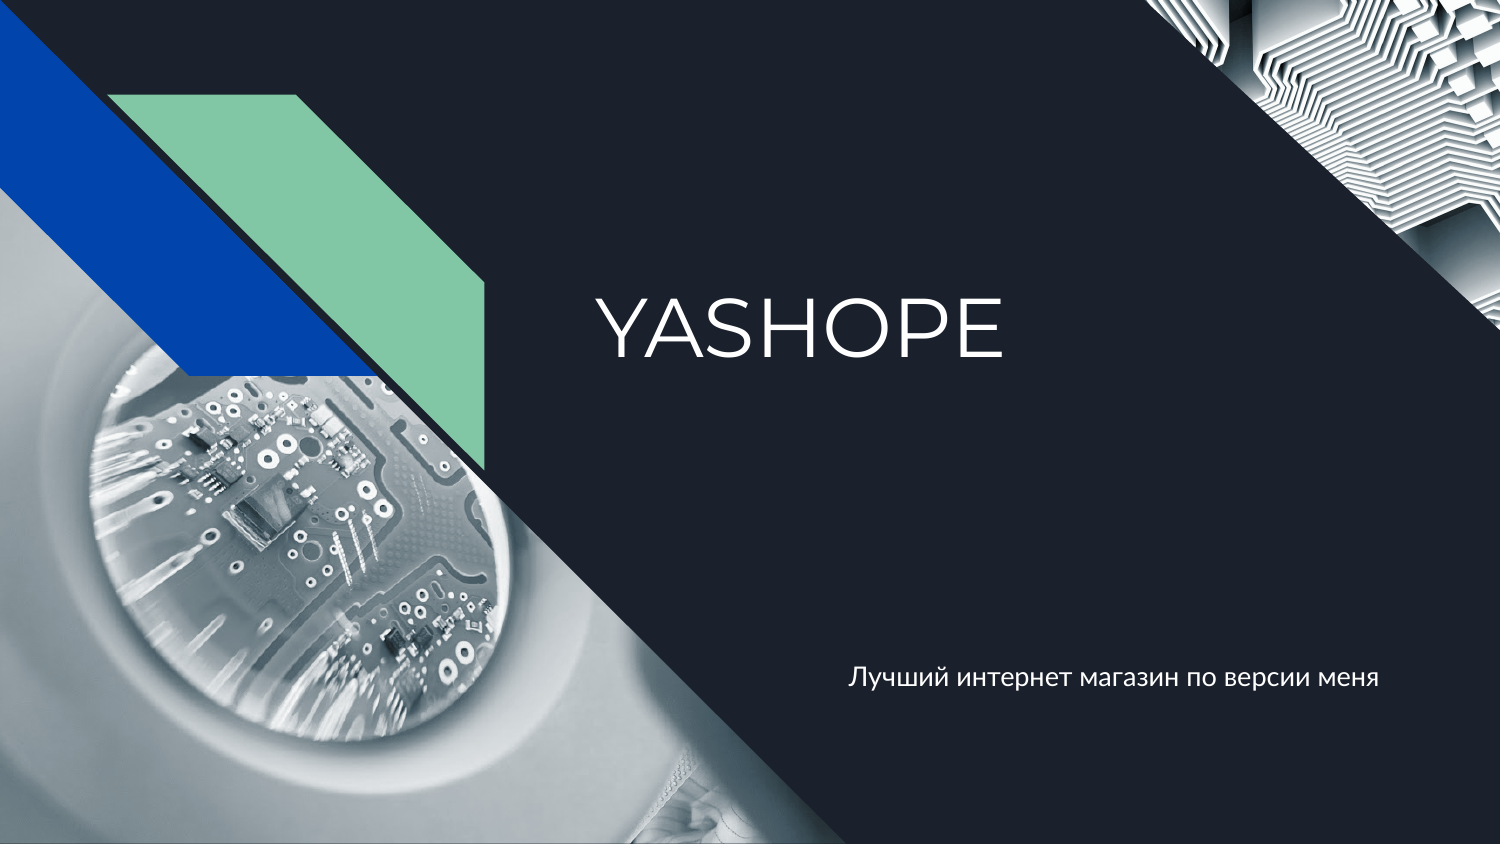

# YASHOPE
Лучший интернет магазин по версии меня